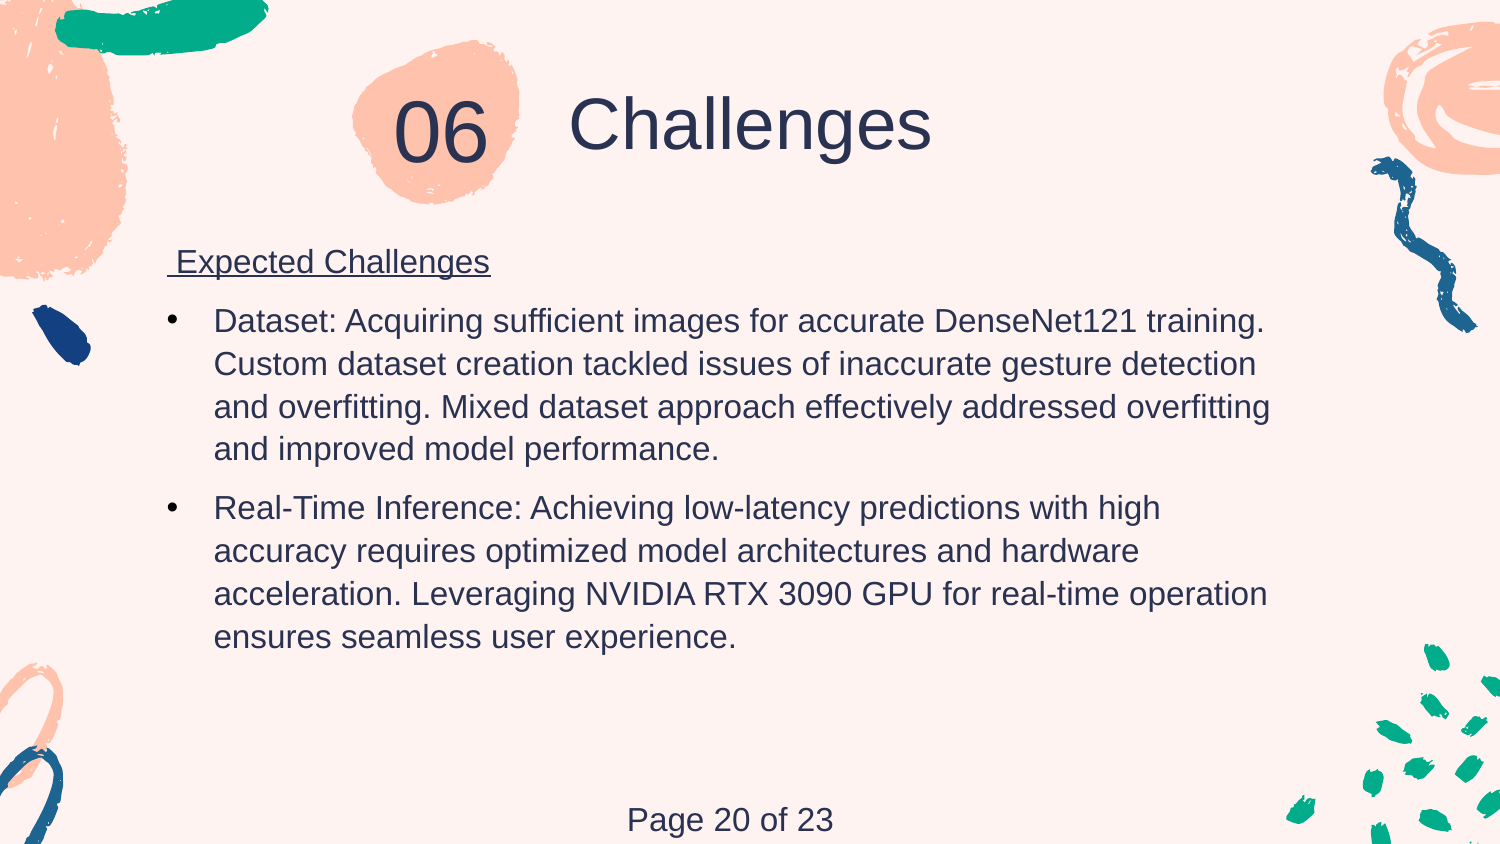

Challenges
06
 Expected Challenges
Dataset: Acquiring sufficient images for accurate DenseNet121 training. Custom dataset creation tackled issues of inaccurate gesture detection and overfitting. Mixed dataset approach effectively addressed overfitting and improved model performance.
Real-Time Inference: Achieving low-latency predictions with high accuracy requires optimized model architectures and hardware acceleration. Leveraging NVIDIA RTX 3090 GPU for real-time operation ensures seamless user experience.

Page 20 of 23